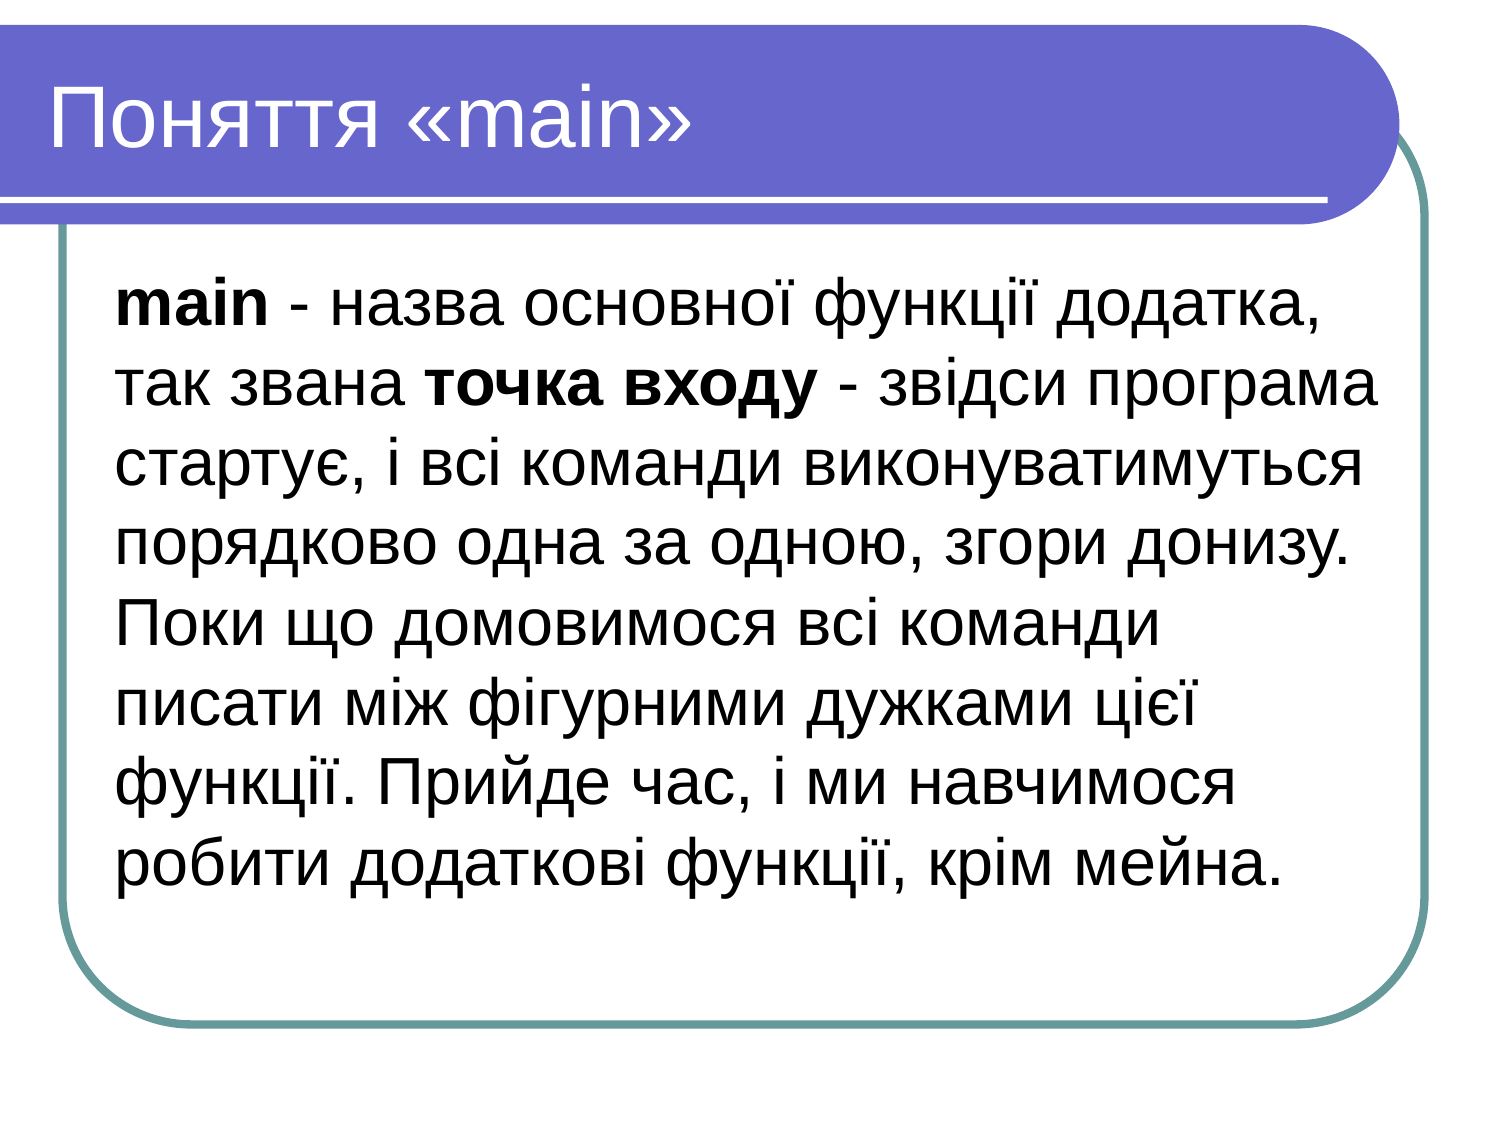

Поняття «main»
main - назва основної функції додатка, так звана точка входу - звідси програма стартує, і всі команди виконуватимуться порядково одна за одною, згори донизу. Поки що домовимося всі команди писати між фігурними дужками цієї функції. Прийде час, і ми навчимося робити додаткові функції, крім мейна.